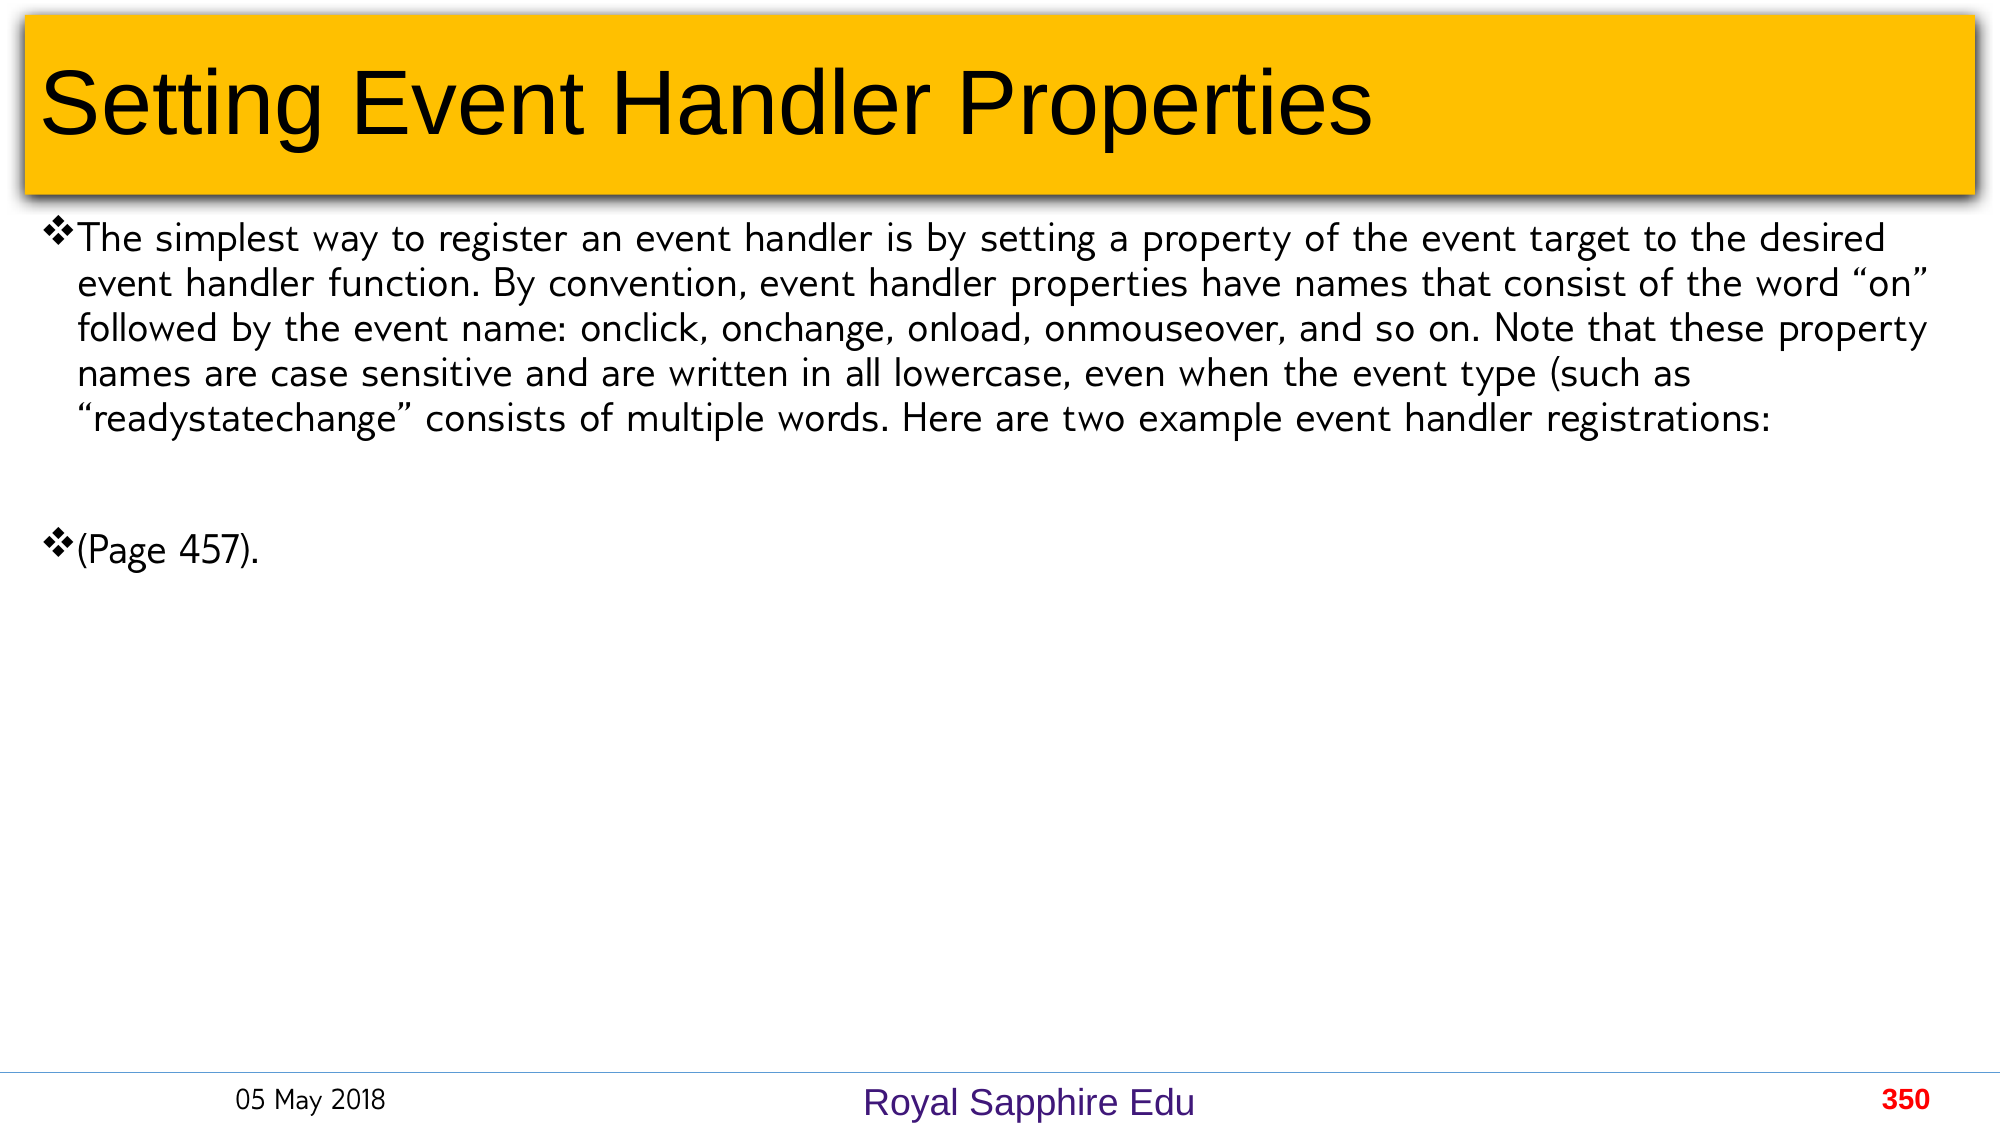

# Setting Event Handler Properties
The simplest way to register an event handler is by setting a property of the event target to the desired event handler function. By convention, event handler properties have names that consist of the word “on” followed by the event name: onclick, onchange, onload, onmouseover, and so on. Note that these property names are case sensitive and are written in all lowercase, even when the event type (such as “readystatechange” consists of multiple words. Here are two example event handler registrations:

(Page 457).
05 May 2018
350